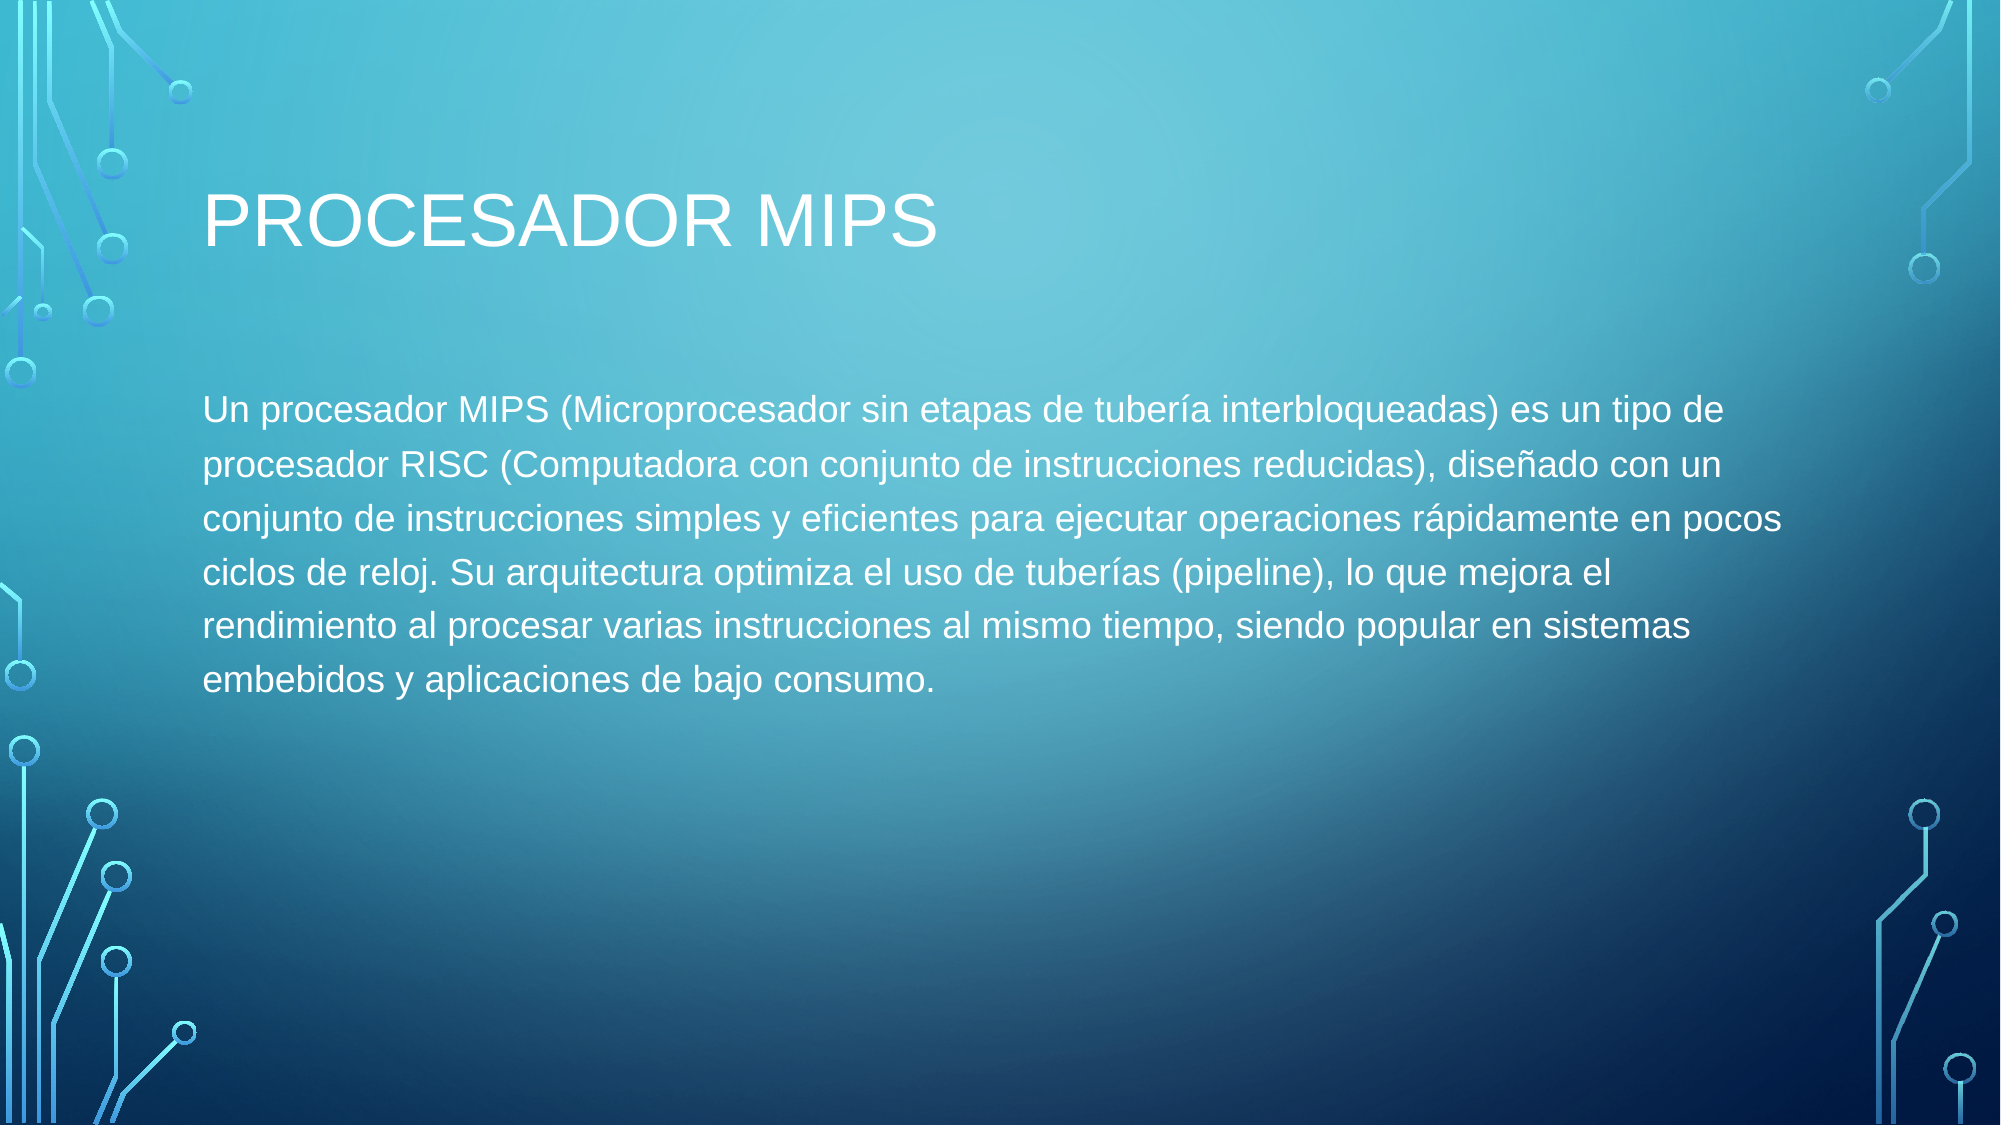

# Procesador Mips
Un procesador MIPS (Microprocesador sin etapas de tubería interbloqueadas) es un tipo de procesador RISC (Computadora con conjunto de instrucciones reducidas), diseñado con un conjunto de instrucciones simples y eficientes para ejecutar operaciones rápidamente en pocos ciclos de reloj. Su arquitectura optimiza el uso de tuberías (pipeline), lo que mejora el rendimiento al procesar varias instrucciones al mismo tiempo, siendo popular en sistemas embebidos y aplicaciones de bajo consumo.